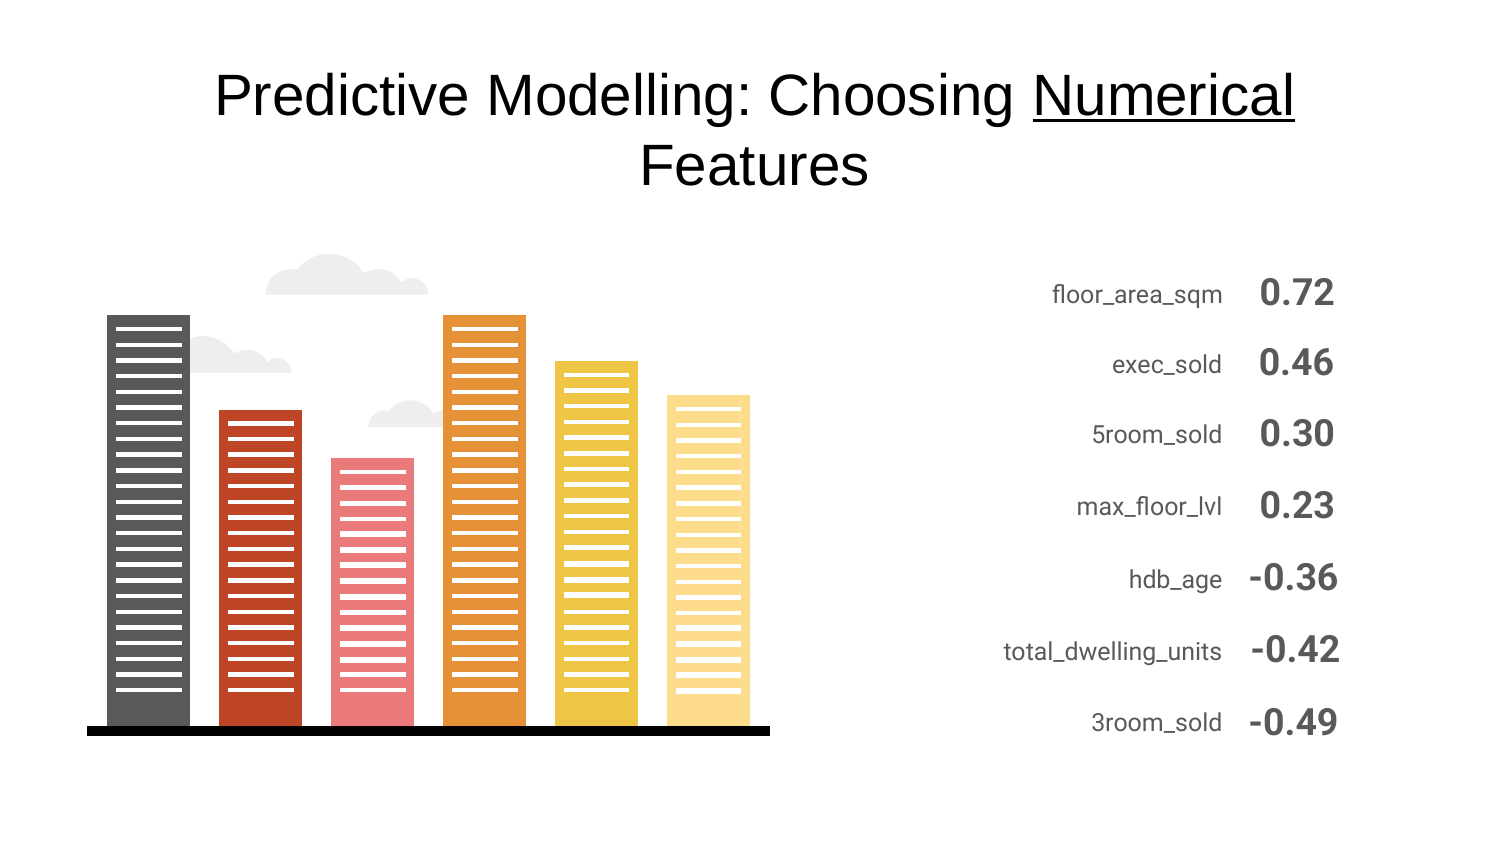

# Predictive Modelling: Choosing Numerical Features
floor_area_sqm
0.72
exec_sold
0.46
5room_sold
0.30
max_floor_lvl
0.23
hdb_age
-0.36

total_dwelling_units
-0.42
3room_sold
-0.49